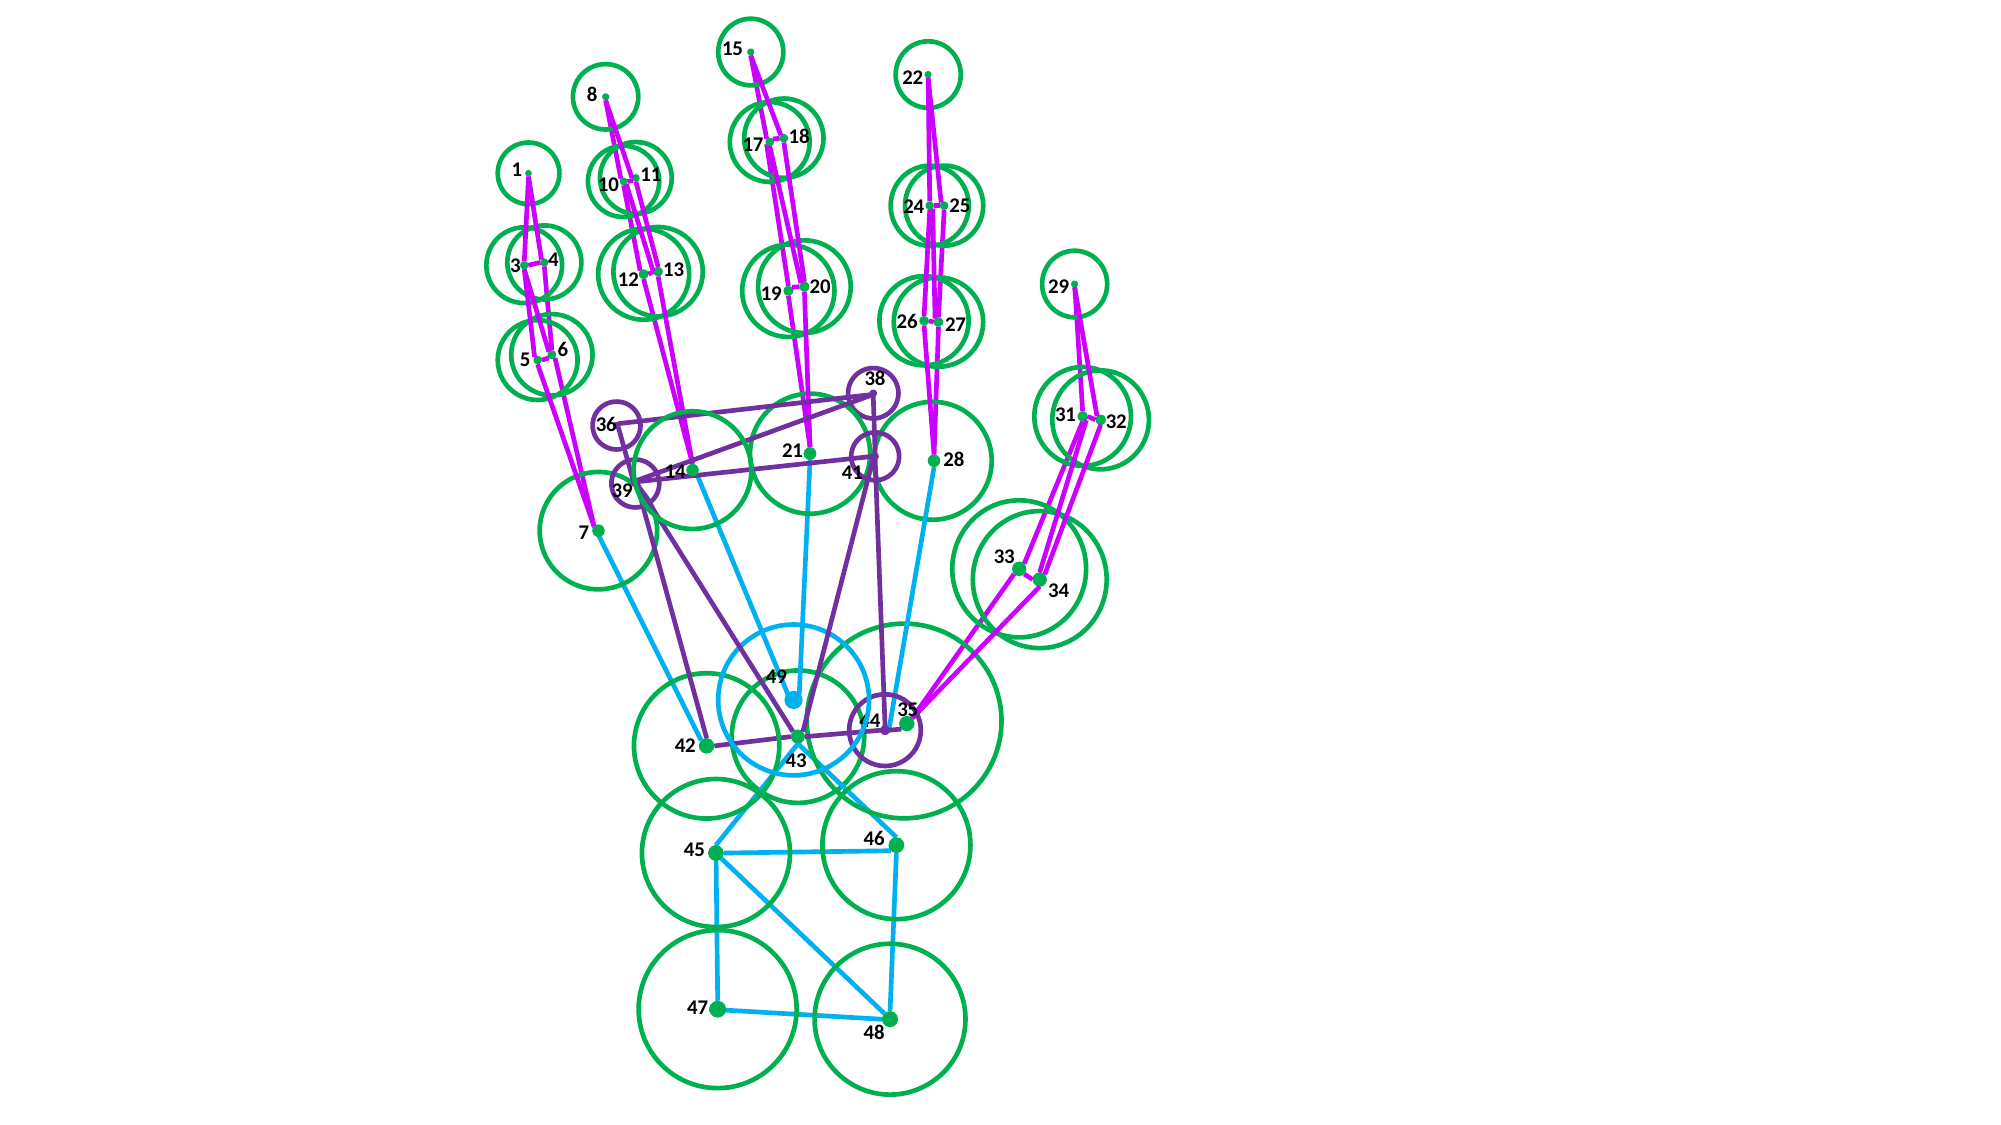

15

22

8

18
17

1
11
10

25
24

4

3

13

12
20
29
19

26
27

6
5
38

31

32

36

21

28
14
41

39

7

33
34

49

35

44
42
43

46
45

47
48